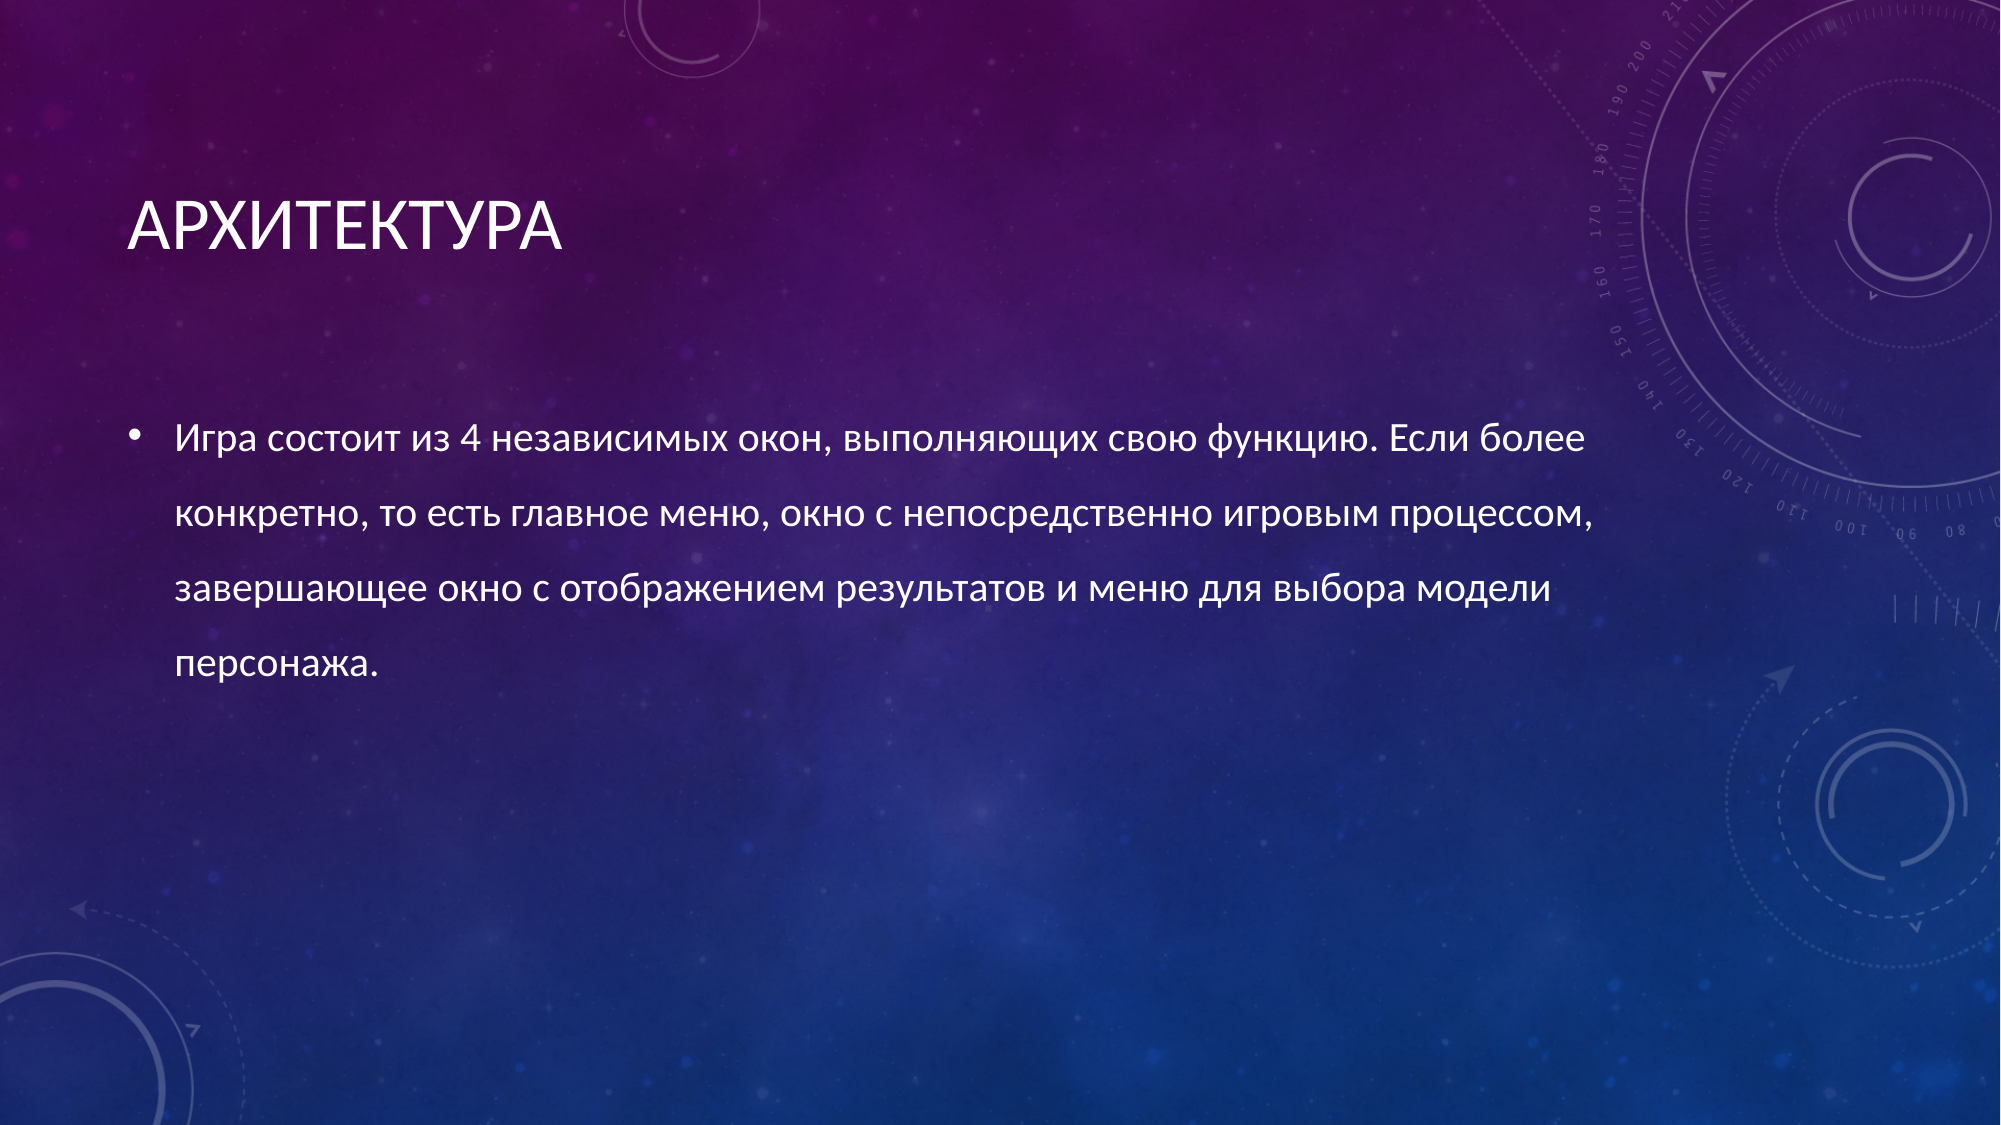

# Архитектура
Игра состоит из 4 независимых окон, выполняющих свою функцию. Если более конкретно, то есть главное меню, окно с непосредственно игровым процессом, завершающее окно с отображением результатов и меню для выбора модели персонажа.